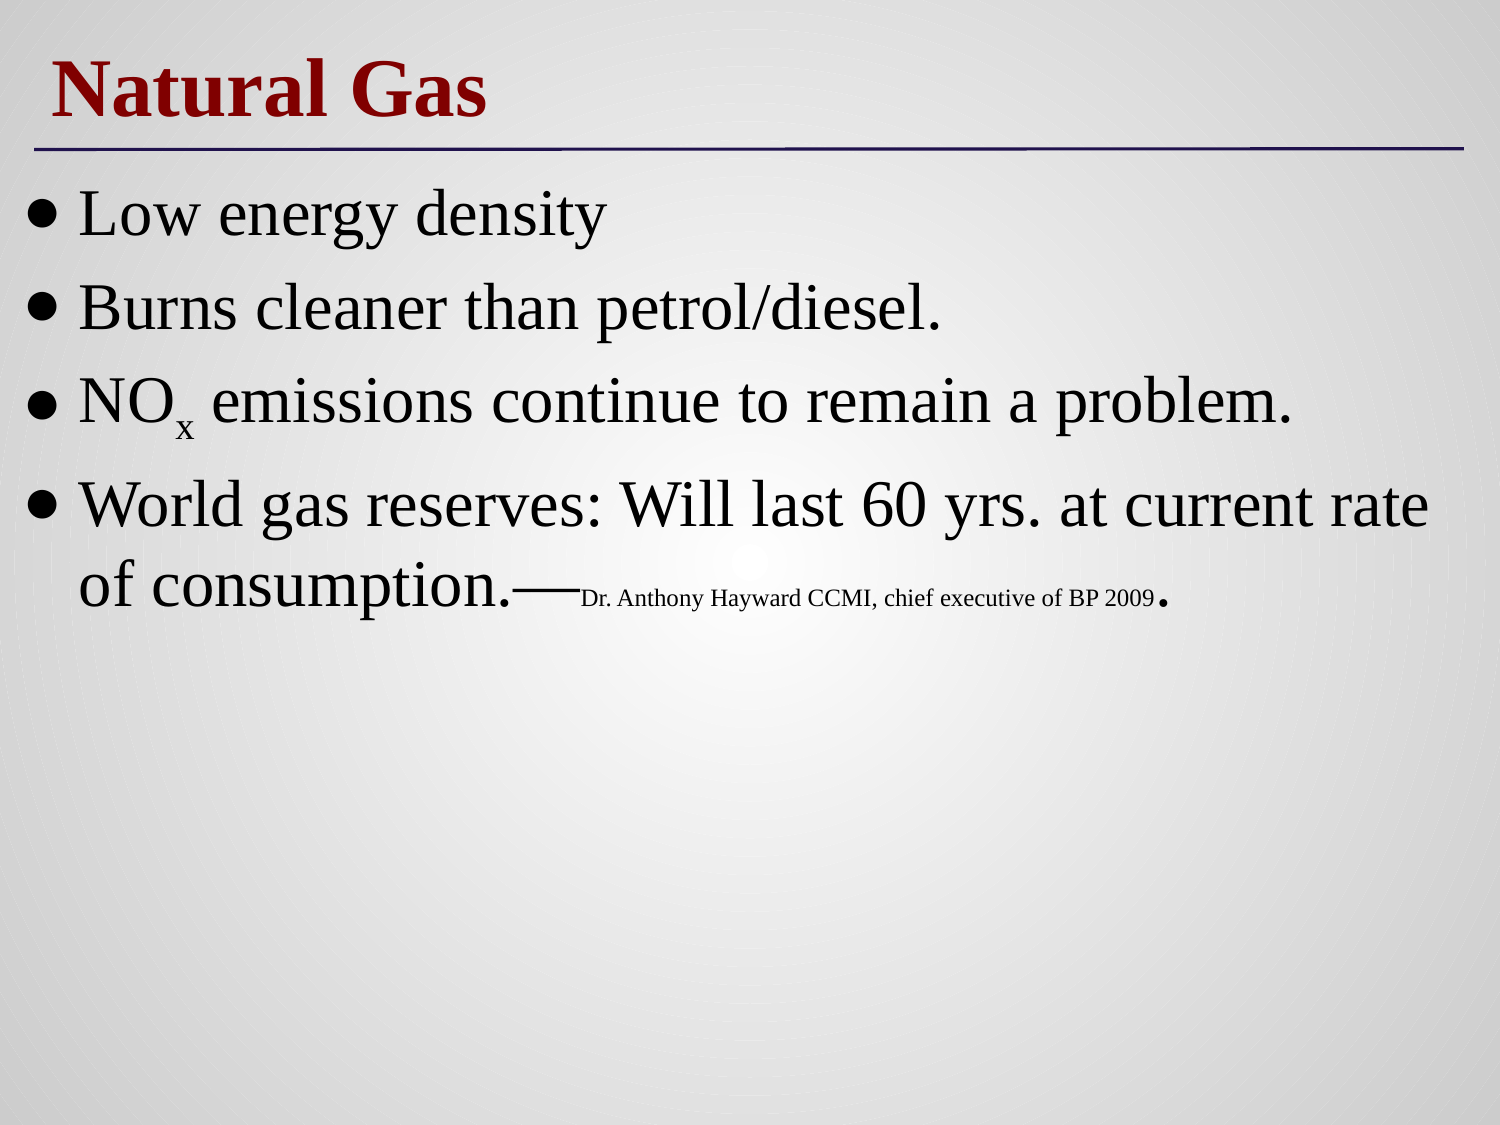

# Natural Gas
Low energy density
Burns cleaner than petrol/diesel.
NOx emissions continue to remain a problem.
World gas reserves: Will last 60 yrs. at current rate of consumption.—Dr. Anthony Hayward CCMI, chief executive of BP 2009.